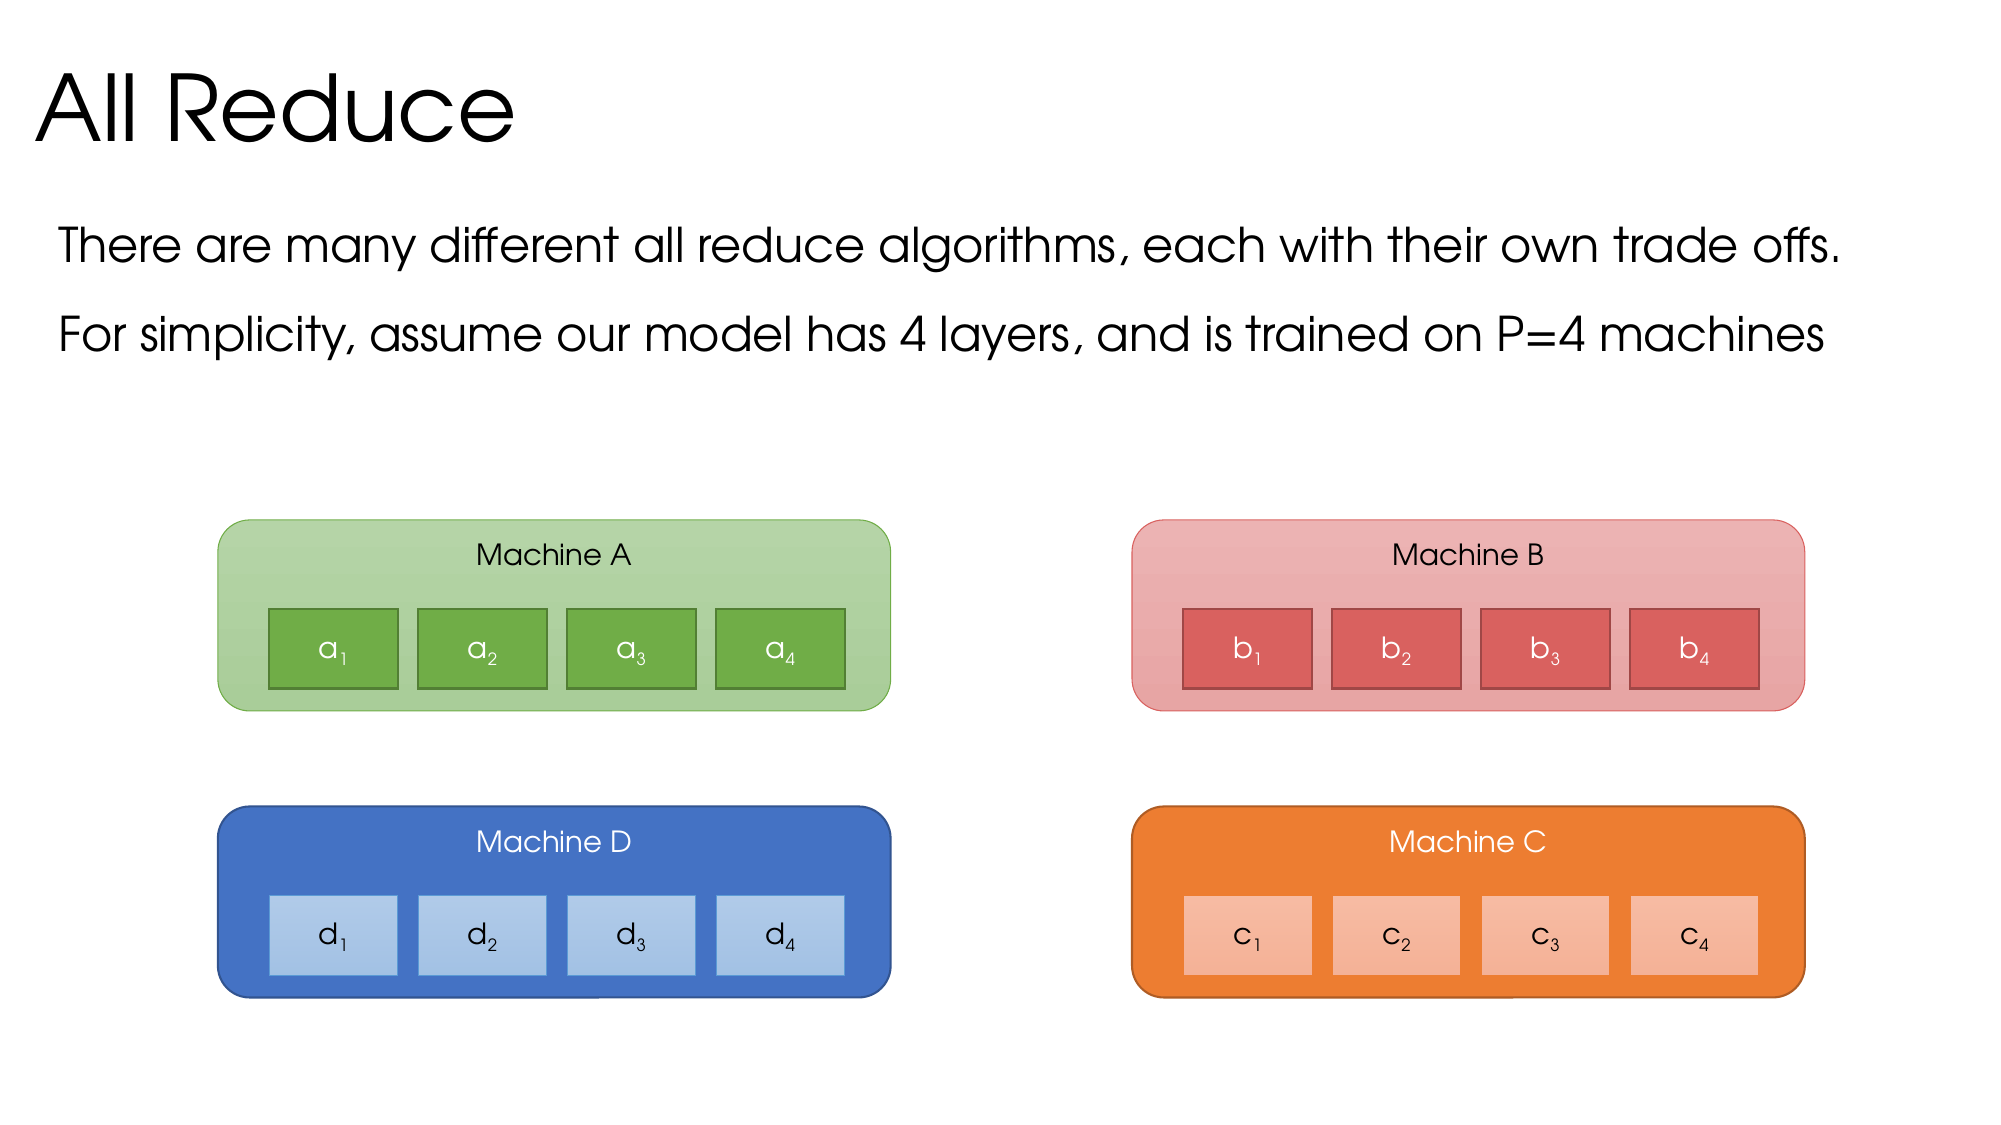

# All Reduce
There are many different all reduce algorithms, each with their own trade offs.
For simplicity, assume our model has 4 layers, and is trained on P=4 machines
Machine B
Machine A
b1
b2
b3
b4
a1
a2
a3
a4
Machine D
Machine C
d1
d2
d3
d4
c1
c2
c3
c4